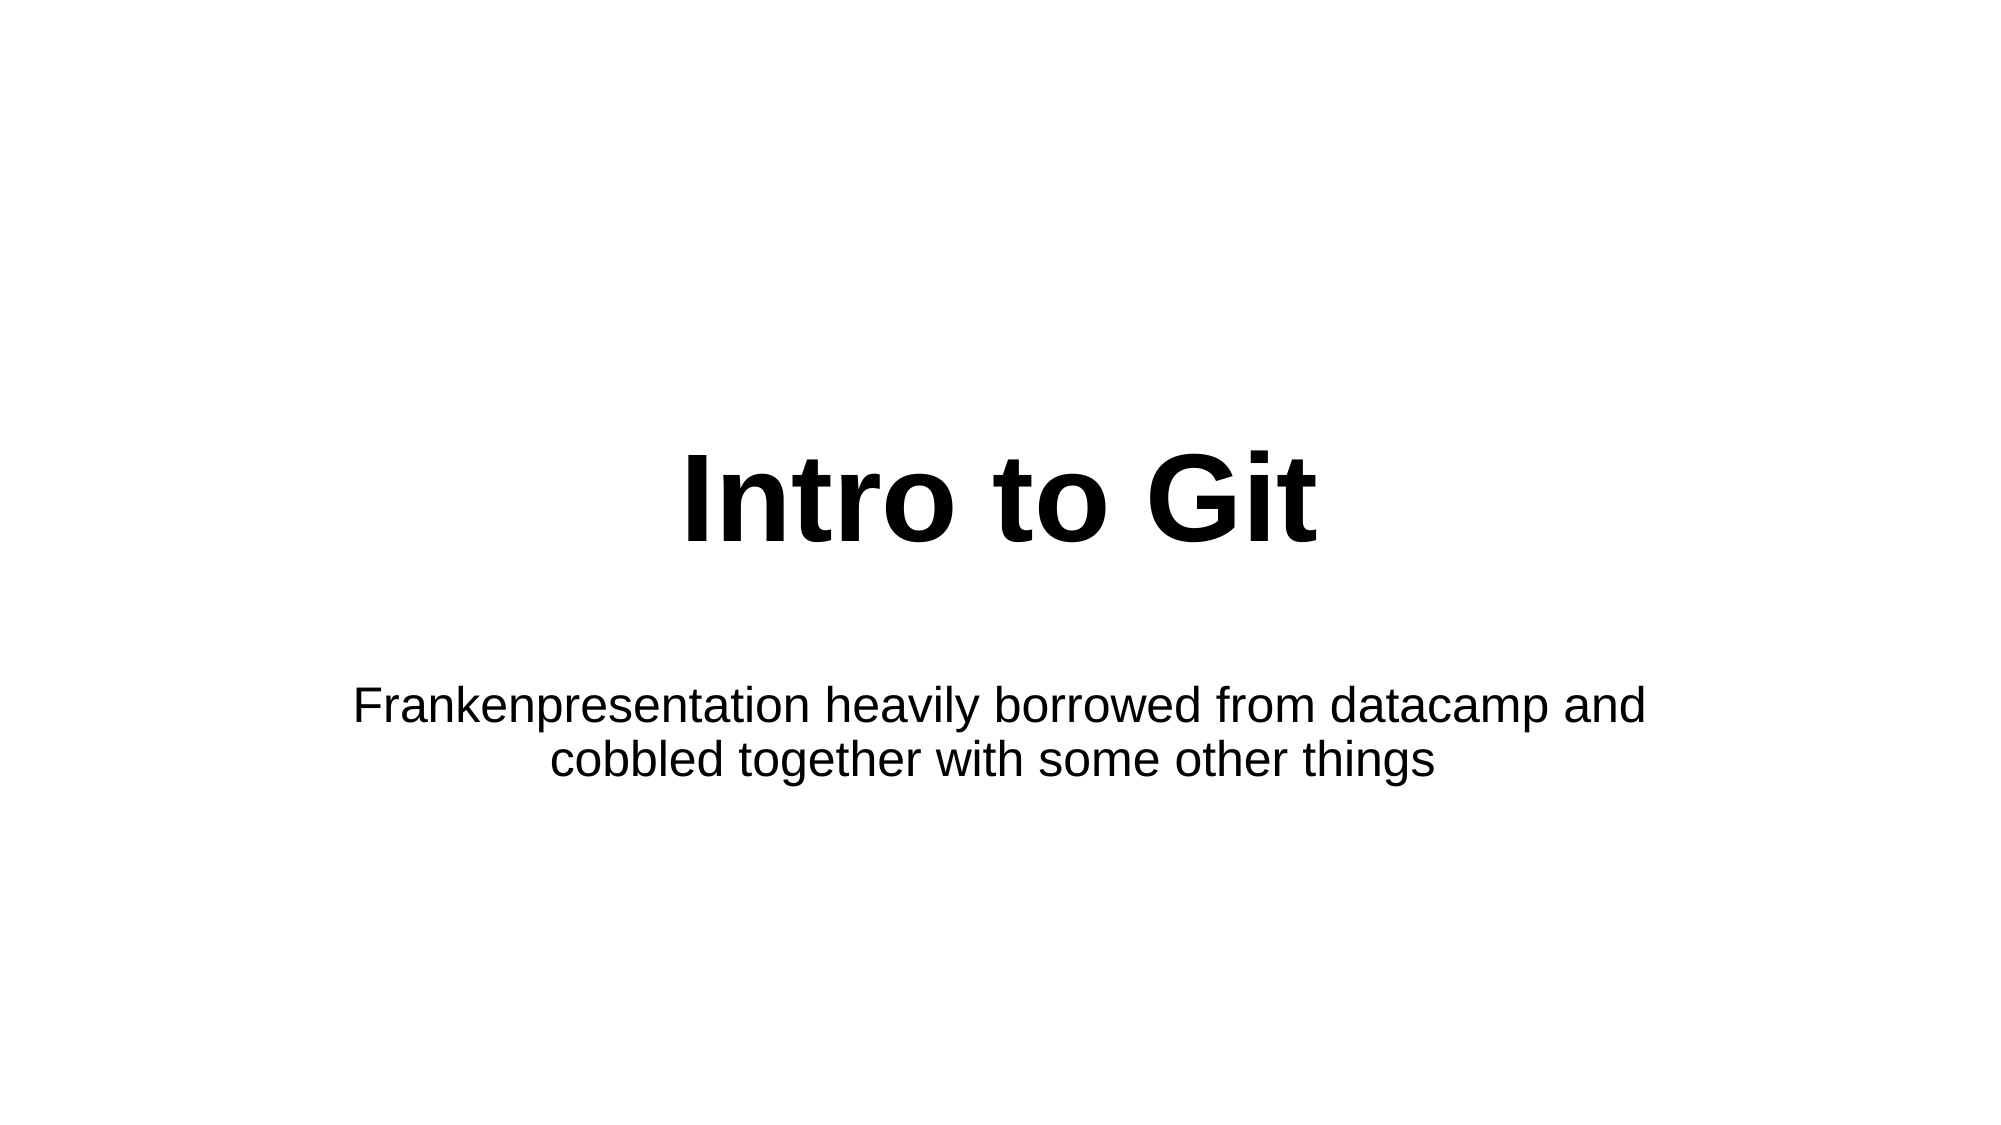

# Intro to Git

Frankenpresentation heavily borrowed from datacamp and cobbled together with some other things